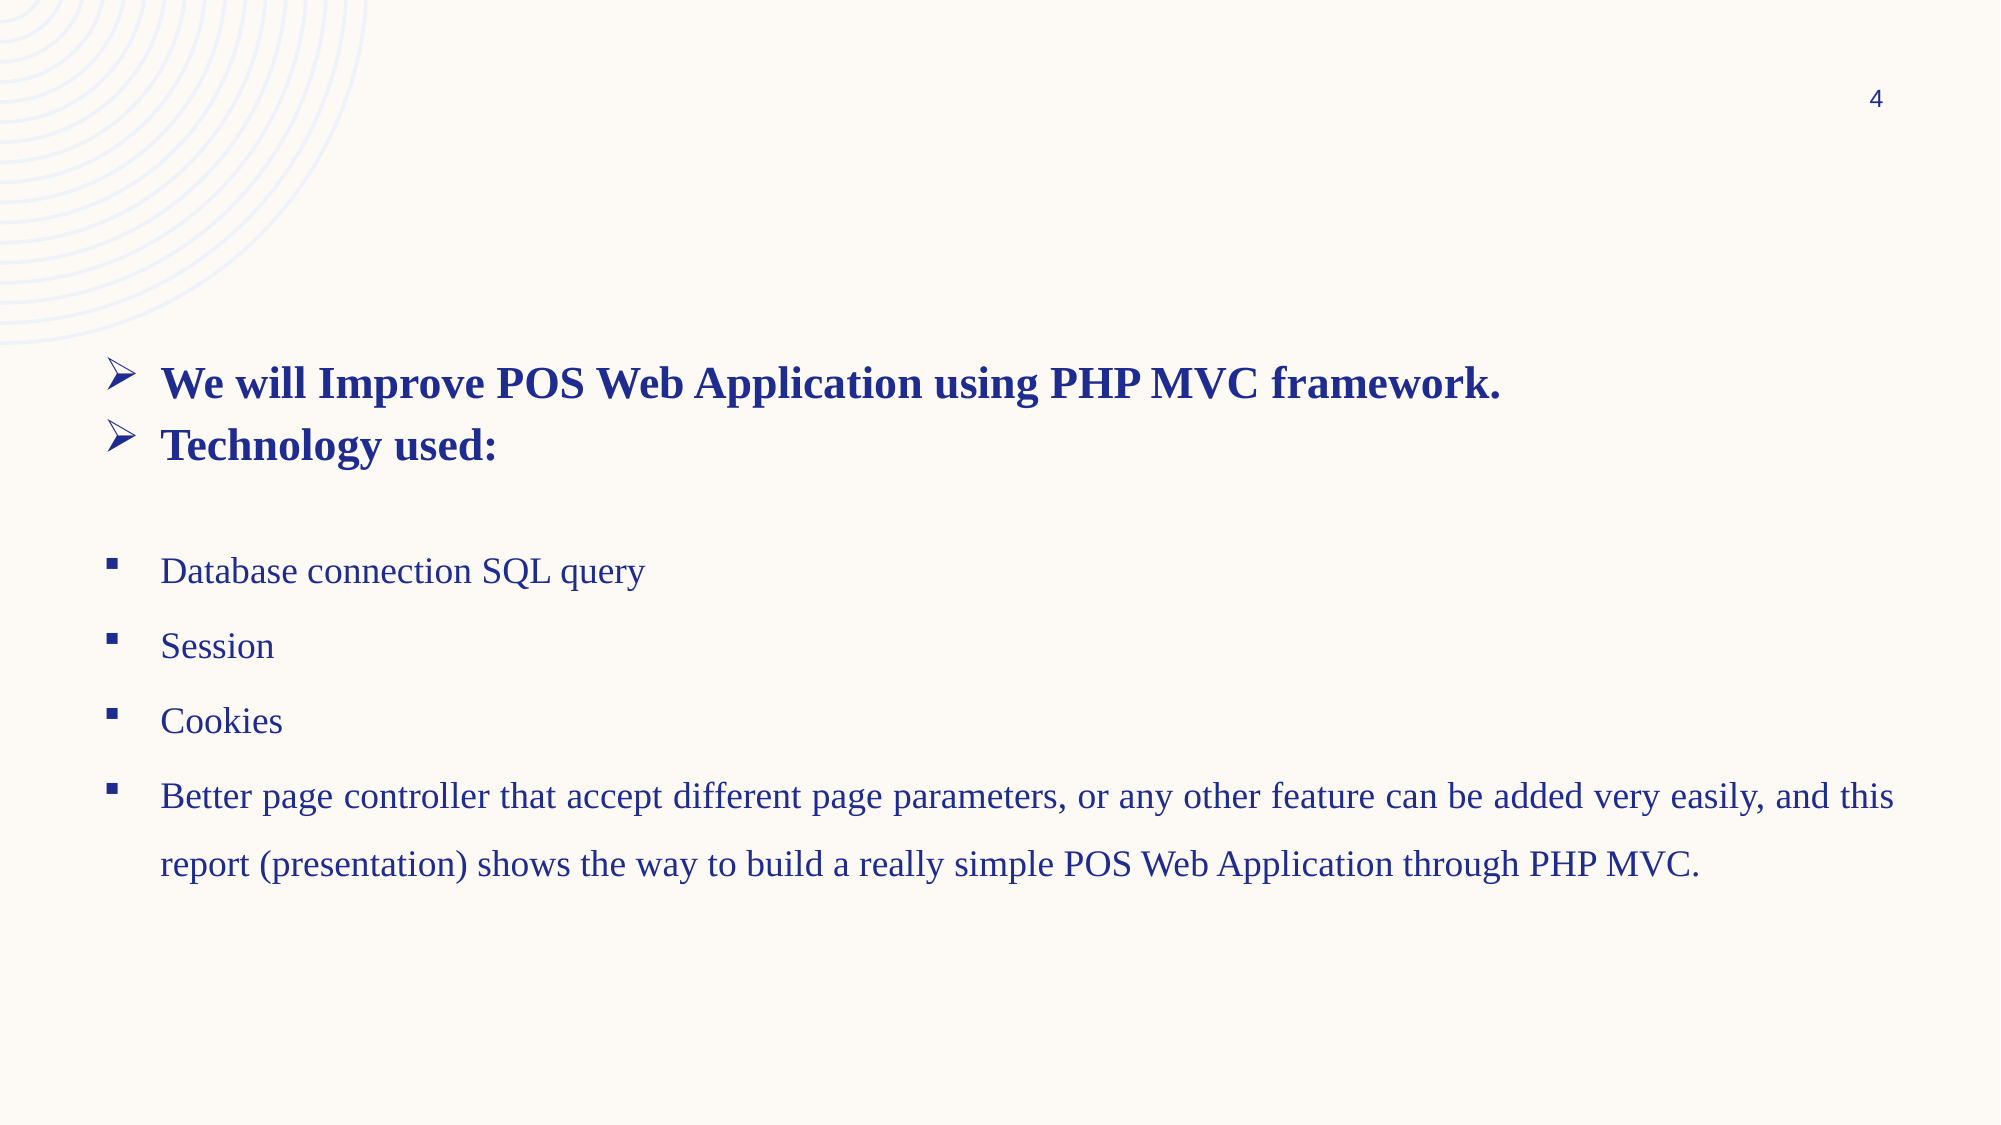

4
We will Improve POS Web Application using PHP MVC framework.
Technology used:

Database connection SQL query
Session
Cookies
Better page controller that accept different page parameters, or any other feature can be added very easily, and this report (presentation) shows the way to build a really simple POS Web Application through PHP MVC.